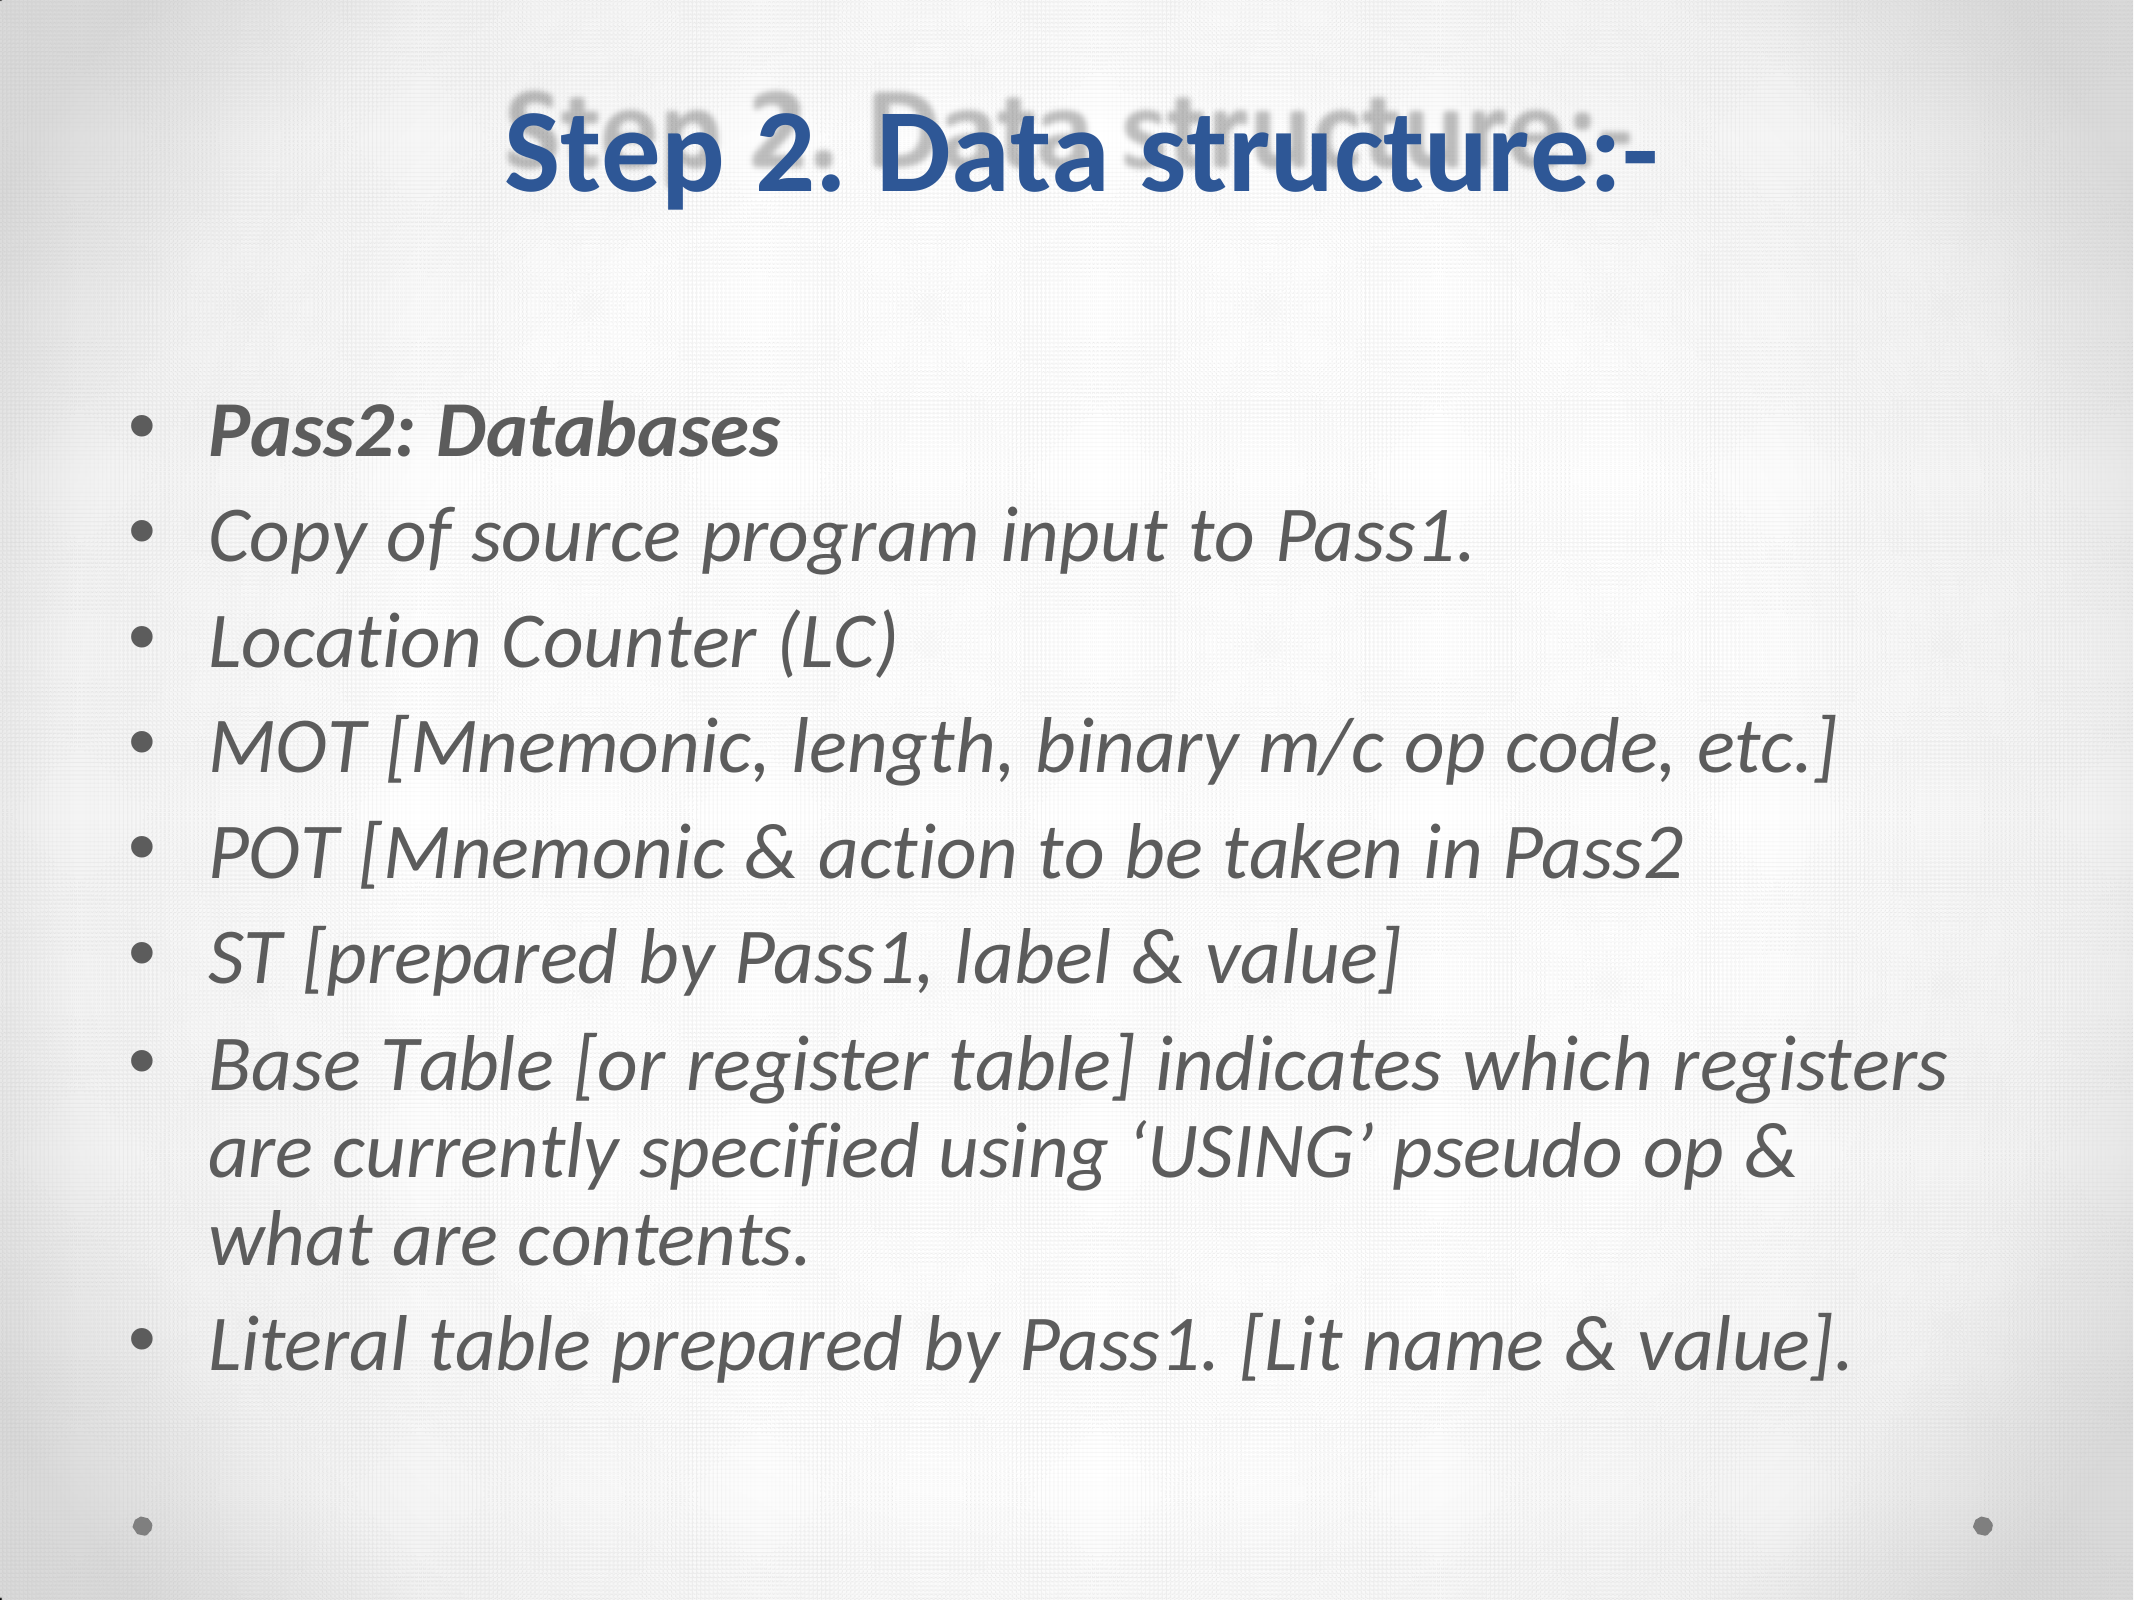

Step 2. Data structure:-
Pass2: Databases
Copy of source program input to Pass1.
Location Counter (LC)
MOT [Mnemonic, length, binary m/c op code, etc.]
POT [Mnemonic & action to be taken in Pass2
ST [prepared by Pass1, label & value]
Base Table [or register table] indicates which registers are currently specified using ‘USING’ pseudo op & what are contents.
Literal table prepared by Pass1. [Lit name & value].